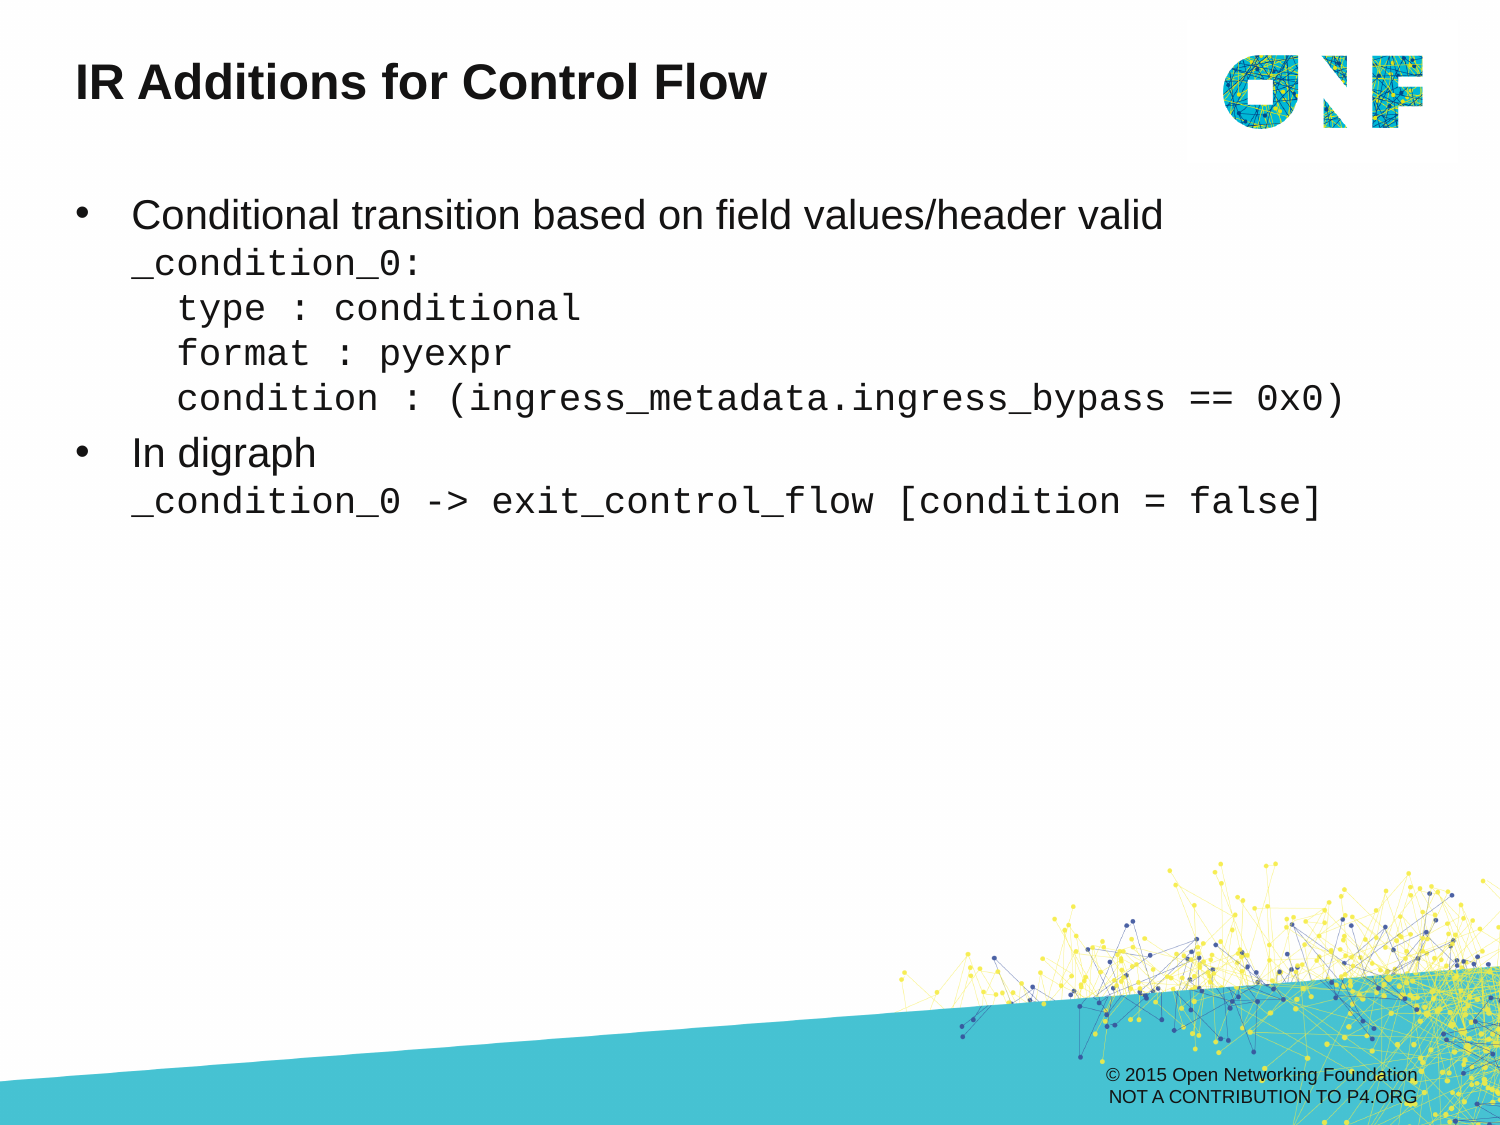

# IR Additions for Control Flow
Conditional transition based on field values/header valid
_condition_0:
  type : conditional
  format : pyexpr
  condition : (ingress_metadata.ingress_bypass == 0x0)
In digraph
_condition_0 -> exit_control_flow [condition = false]
5